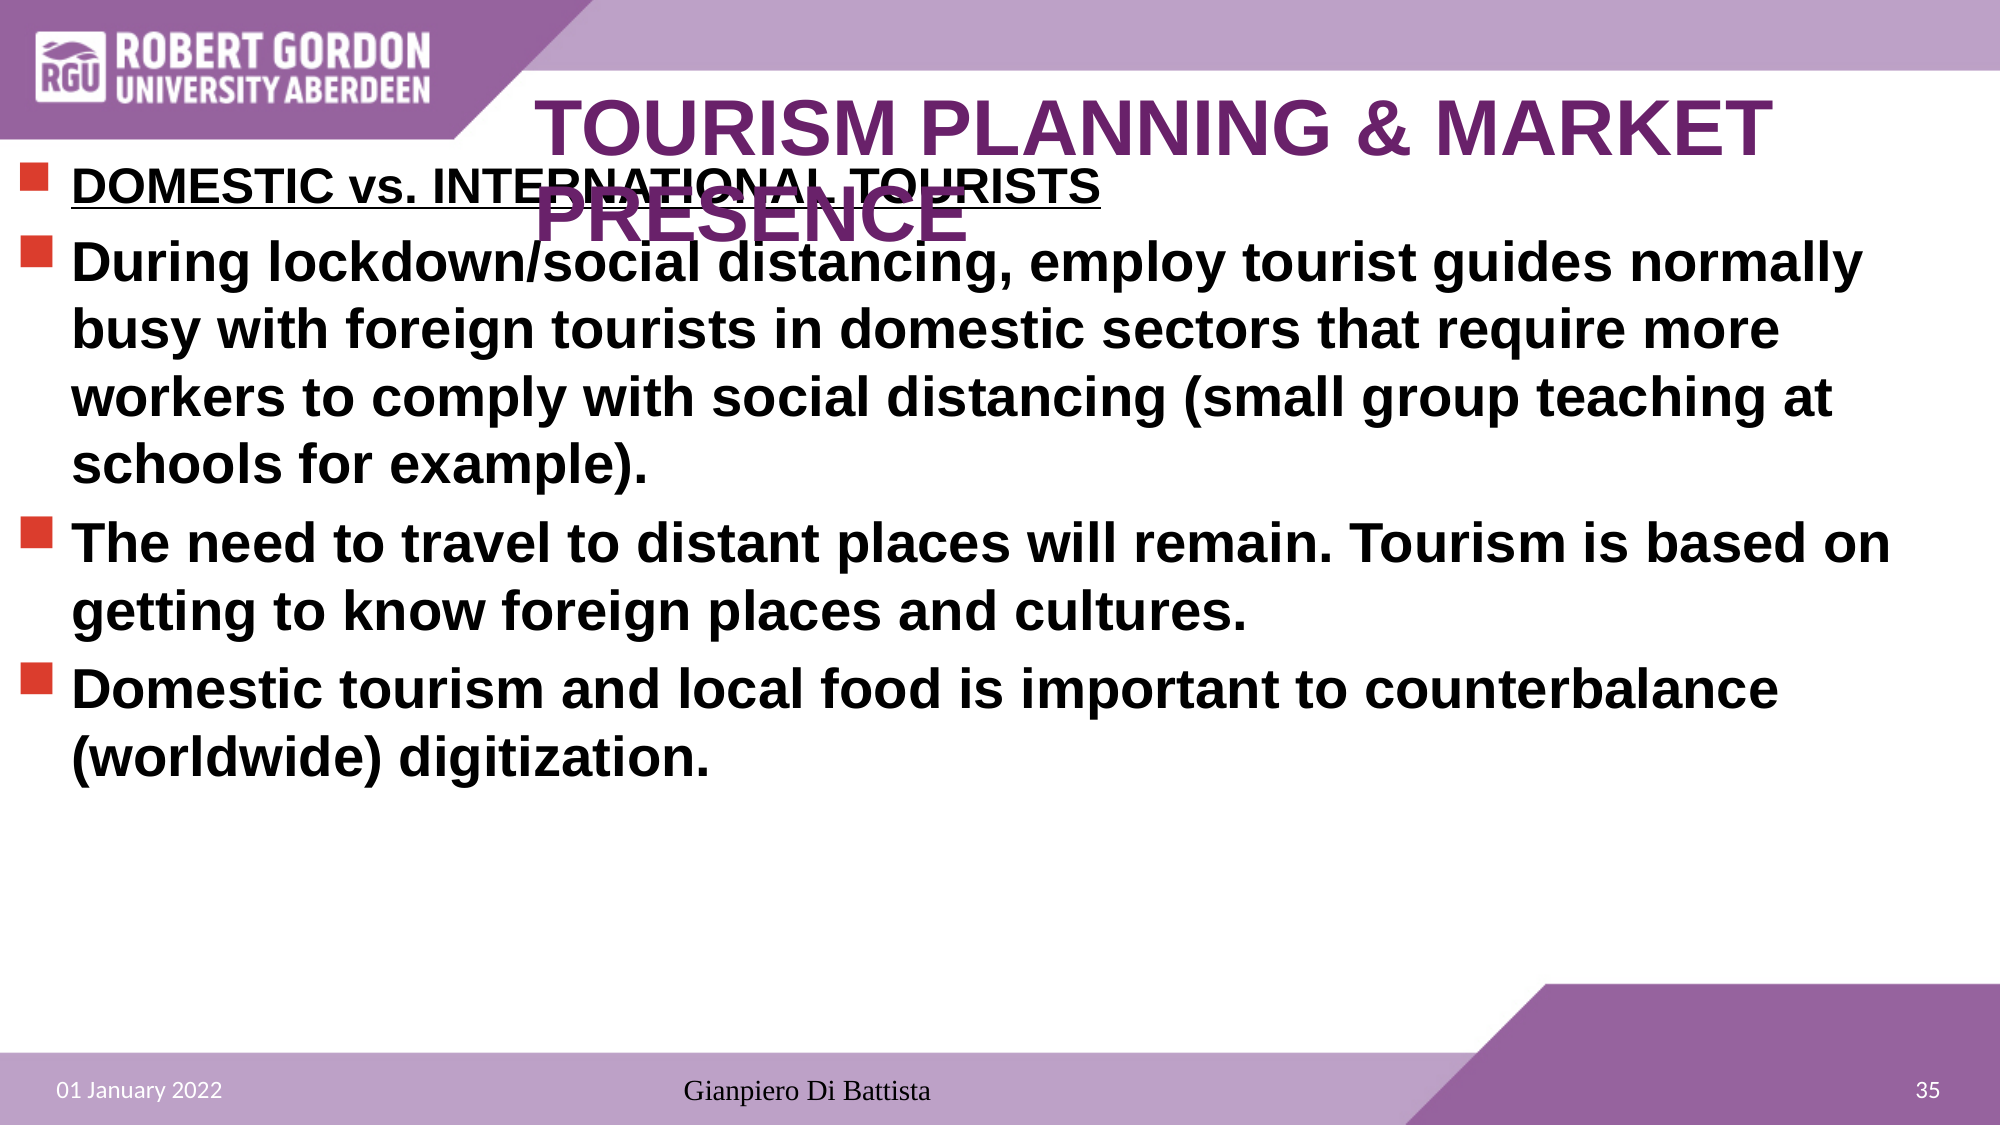

# TOURISM PLANNING & MARKET PRESENCE
DOMESTIC vs. INTERNATIONAL TOURISTS
During lockdown/social distancing, employ tourist guides normally busy with foreign tourists in domestic sectors that require more workers to comply with social distancing (small group teaching at schools for example).
The need to travel to distant places will remain. Tourism is based on getting to know foreign places and cultures.
Domestic tourism and local food is important to counterbalance (worldwide) digitization.

35
01 January 2022
Gianpiero Di Battista